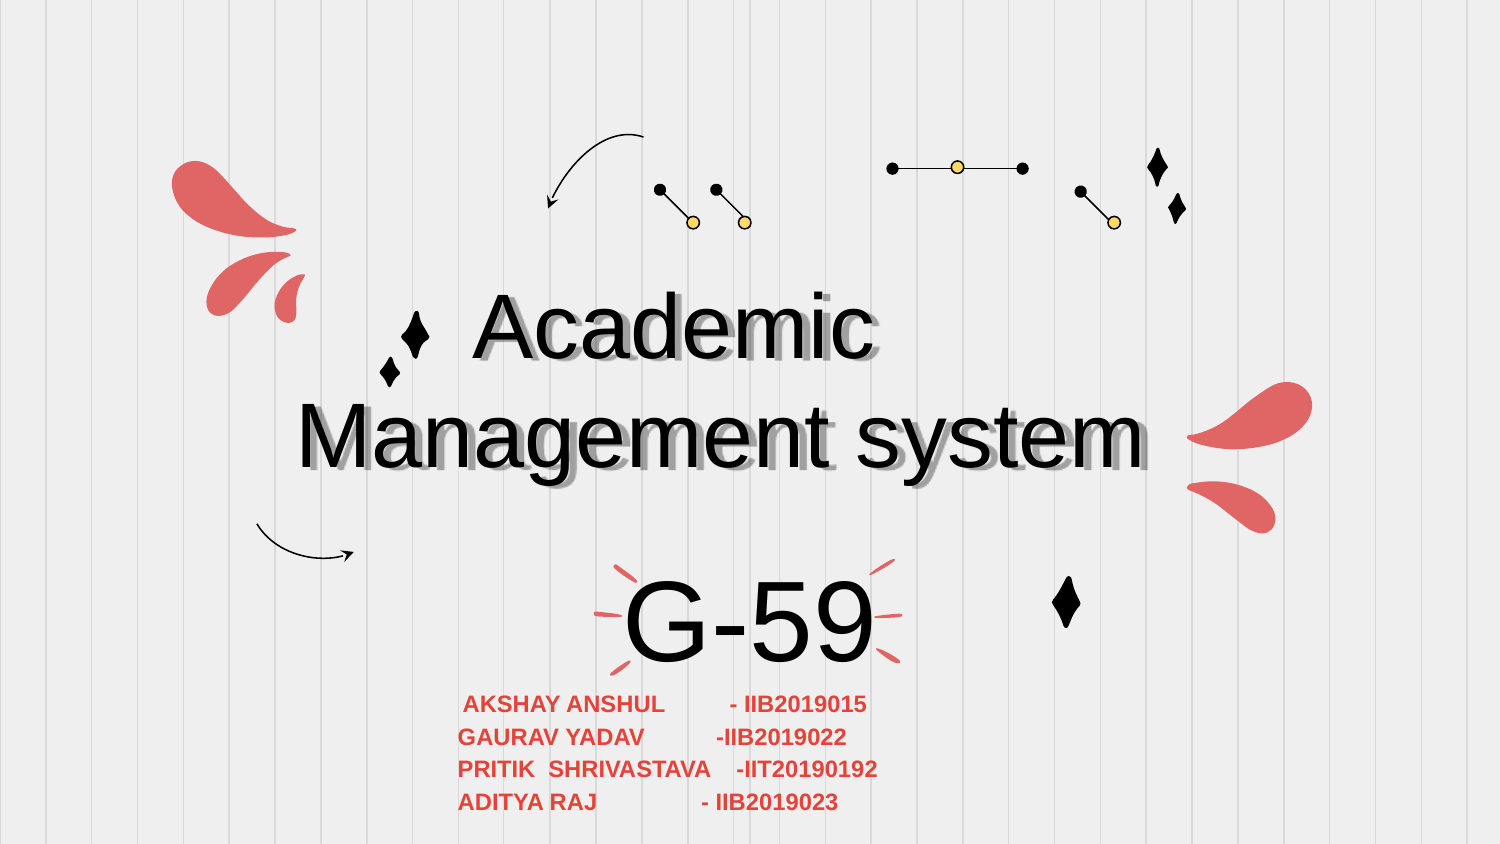

# Academic Management system

G-59

      AKSHAY ANSHUL          - IIB2019015
  GAURAV YADAV           -IIB2019022
  PRITIK  SHRIVASTAVA    -IIT20190192
  ADITYA RAJ                - IIB2019023